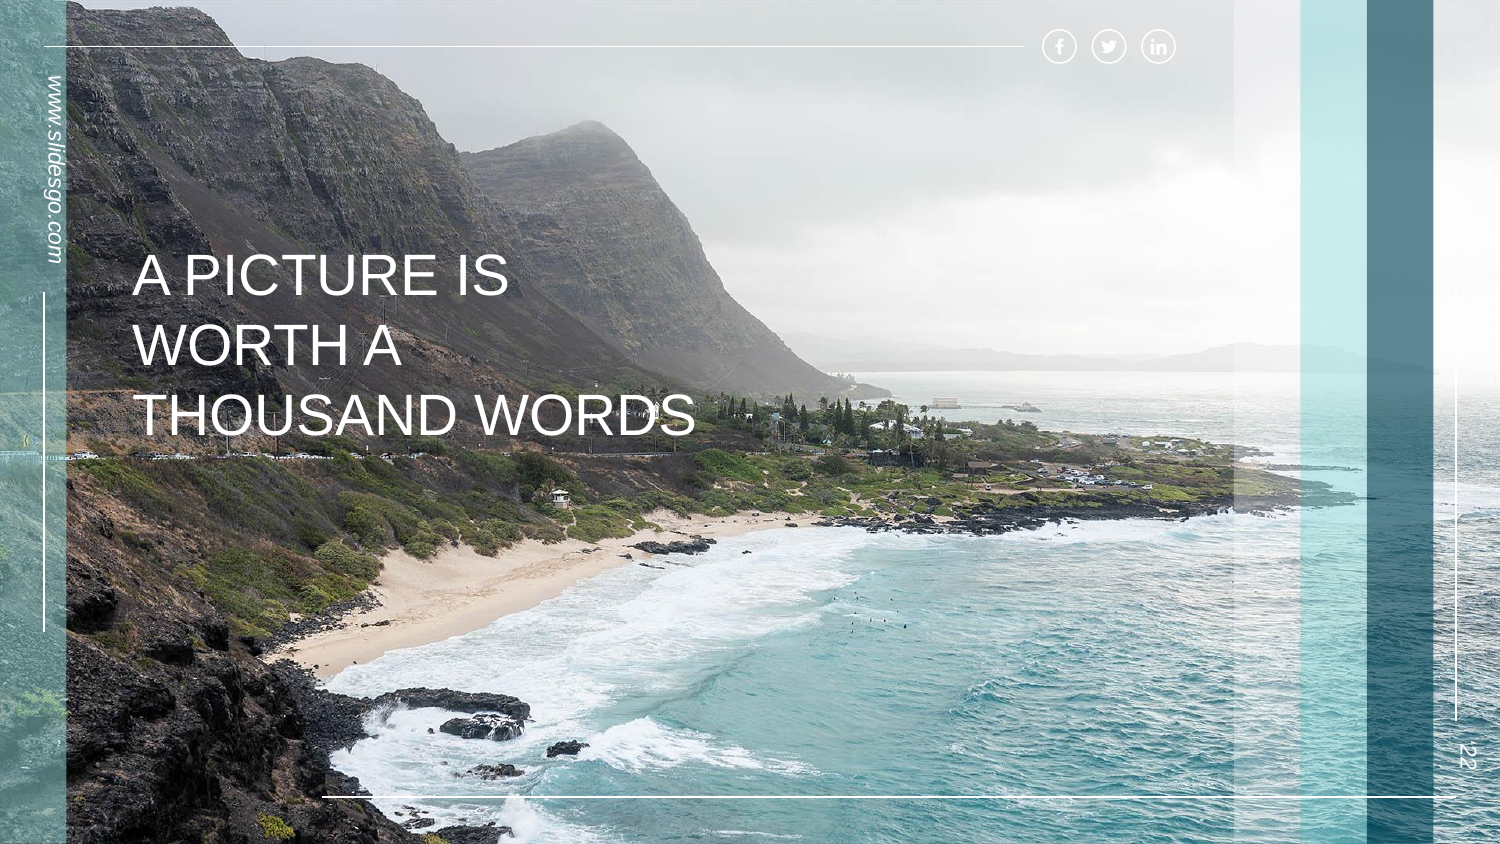

www.slidesgo.com

# A PICTURE IS WORTH A THOUSAND WORDS
‘22